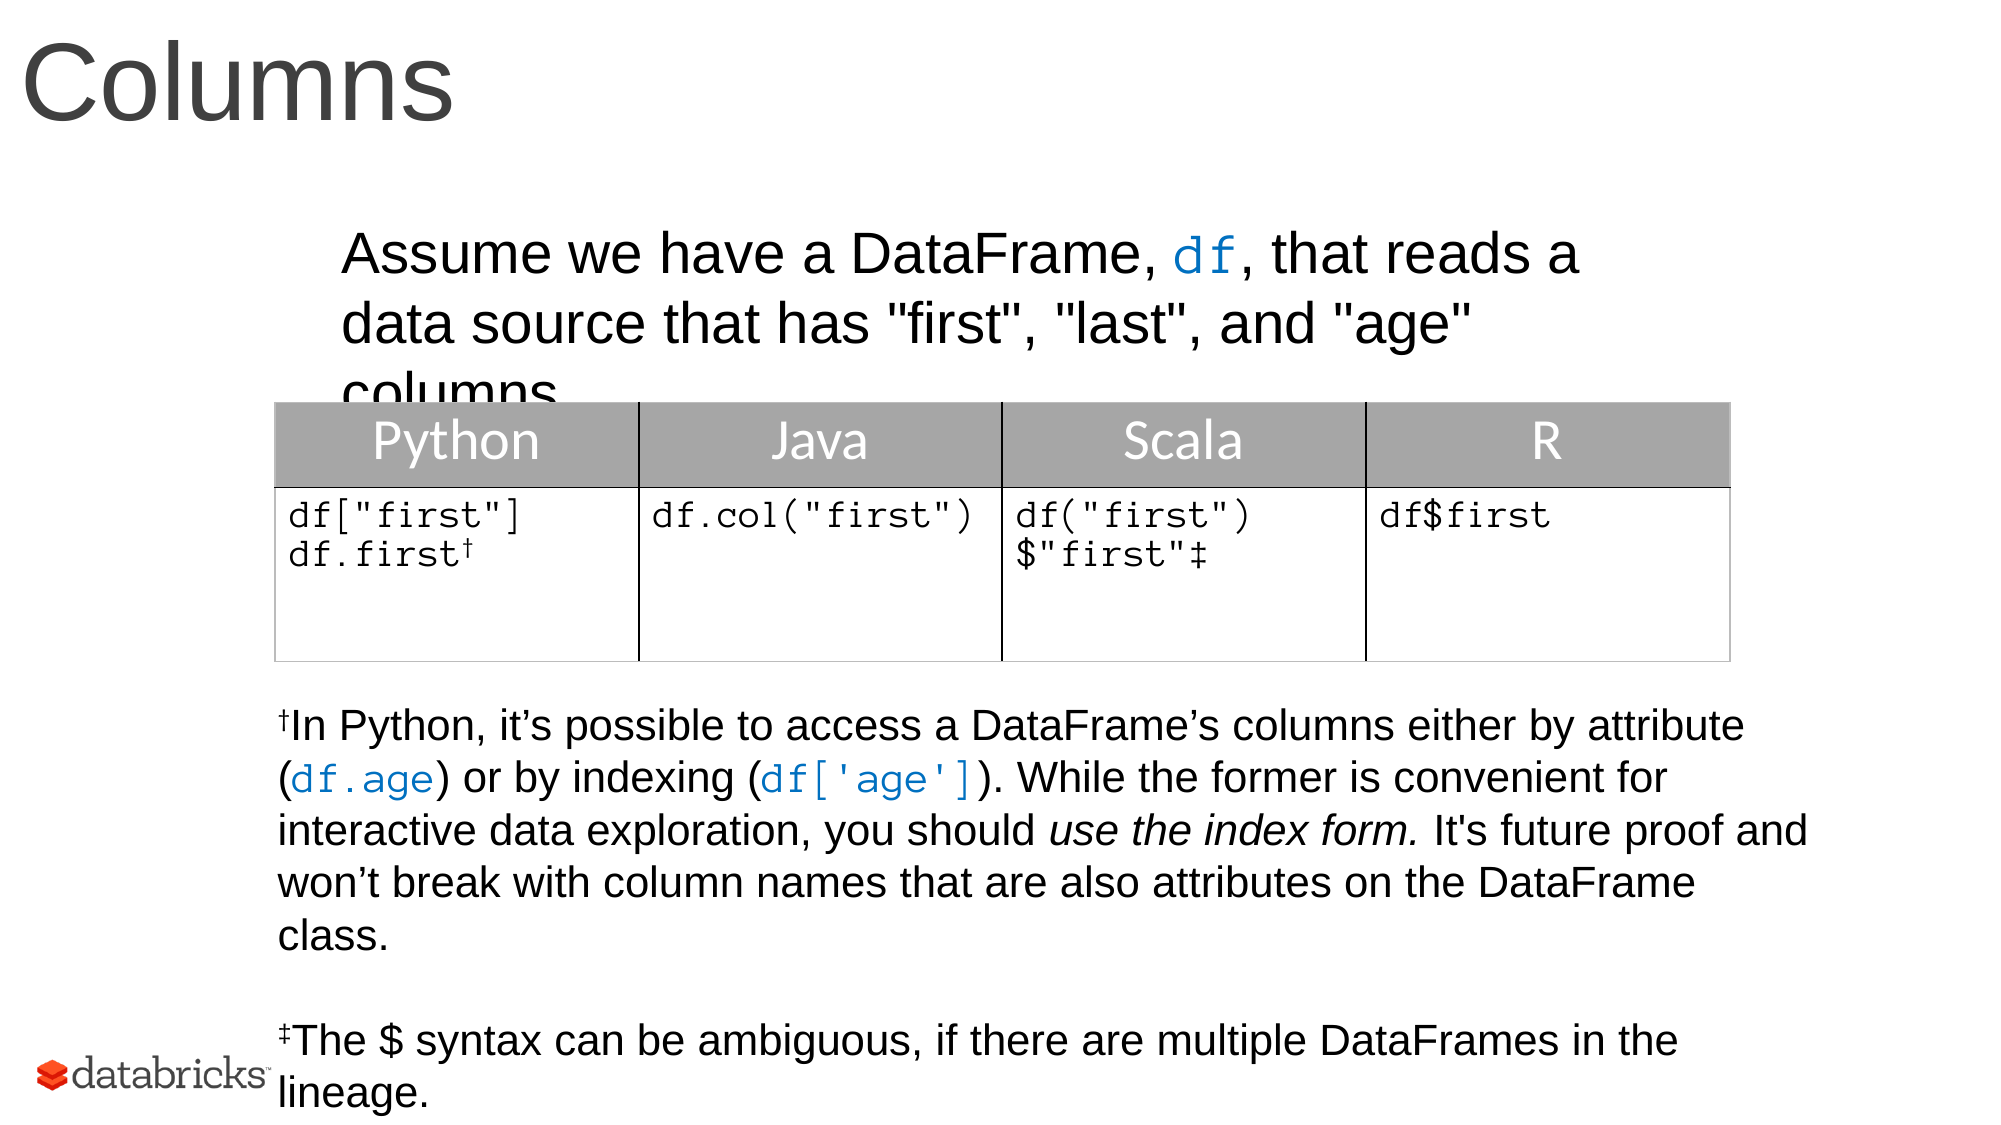

Columns

Assume we have a DataFrame, df, that reads a data source that has "first", "last", and "age" columns.
| Python | Java | Scala | R |
| --- | --- | --- | --- |
| df["first"] df.first† | df.col("first") | df("first") $"first"‡ | df$first |
†In Python, it’s possible to access a DataFrame’s columns either by attribute (df.age) or by indexing (df['age']). While the former is convenient for interactive data exploration, you should use the index form. It's future proof and won’t break with column names that are also attributes on the DataFrame class.

‡The $ syntax can be ambiguous, if there are multiple DataFrames in the lineage.